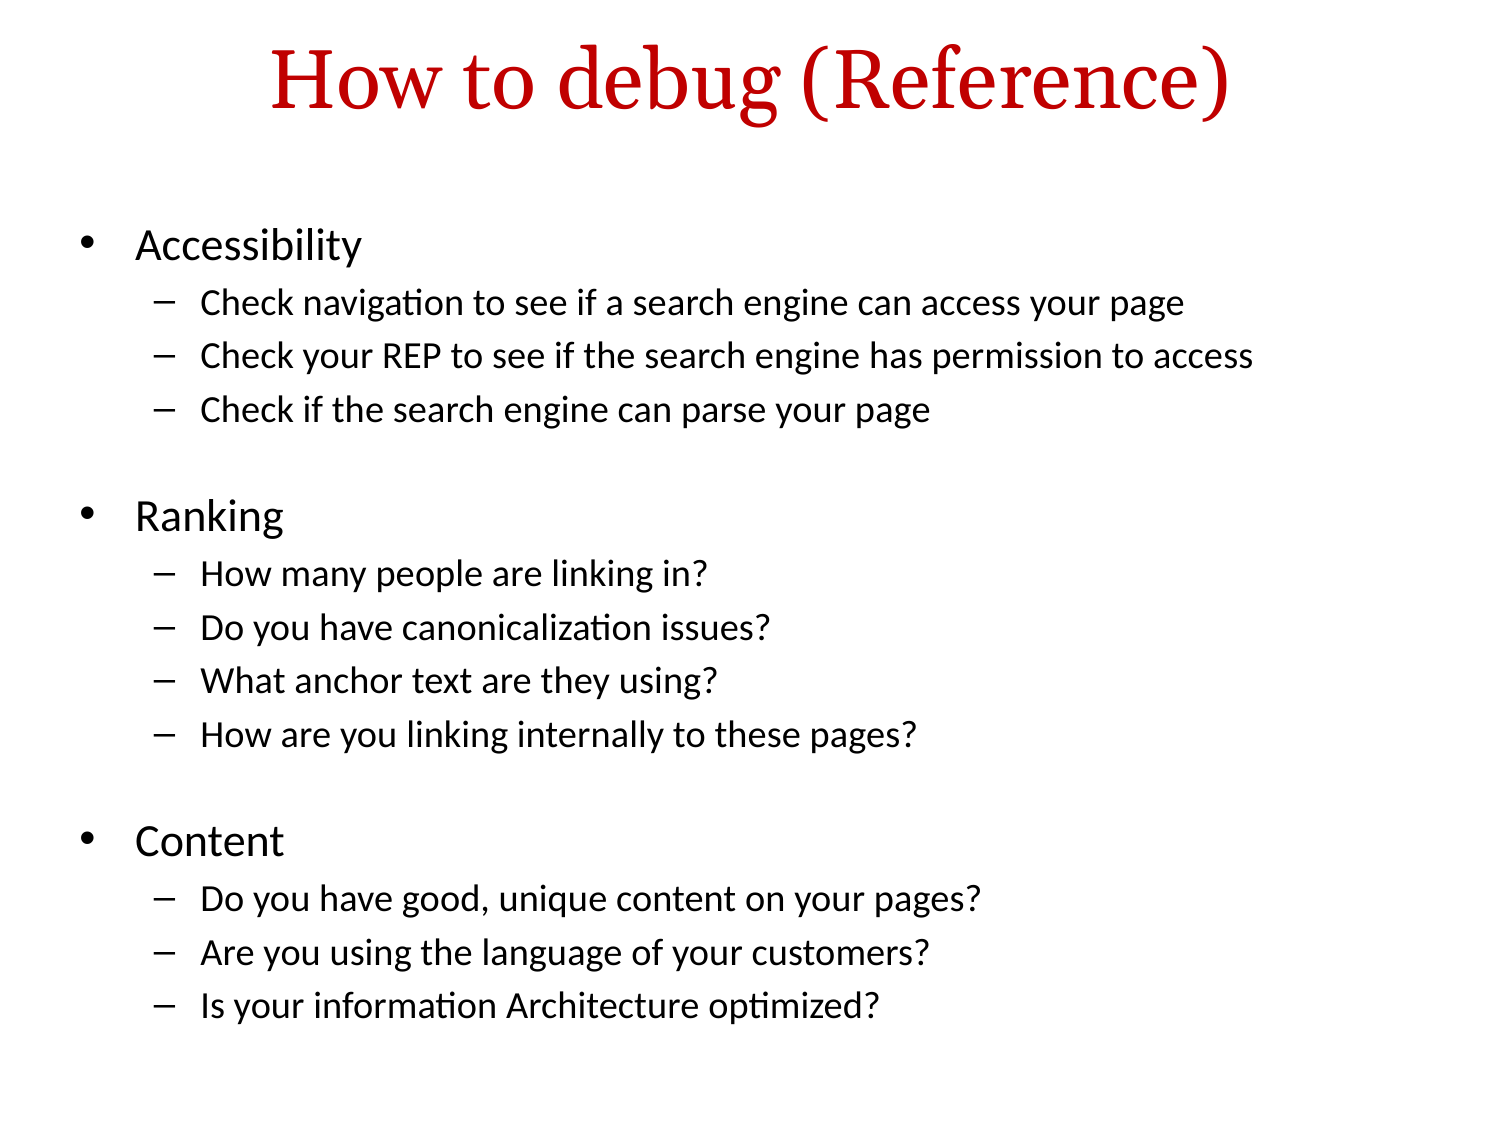

# How to debug (Reference)
Accessibility
Check navigation to see if a search engine can access your page
Check your REP to see if the search engine has permission to access
Check if the search engine can parse your page
Ranking
How many people are linking in?
Do you have canonicalization issues?
What anchor text are they using?
How are you linking internally to these pages?
Content
Do you have good, unique content on your pages?
Are you using the language of your customers?
Is your information Architecture optimized?